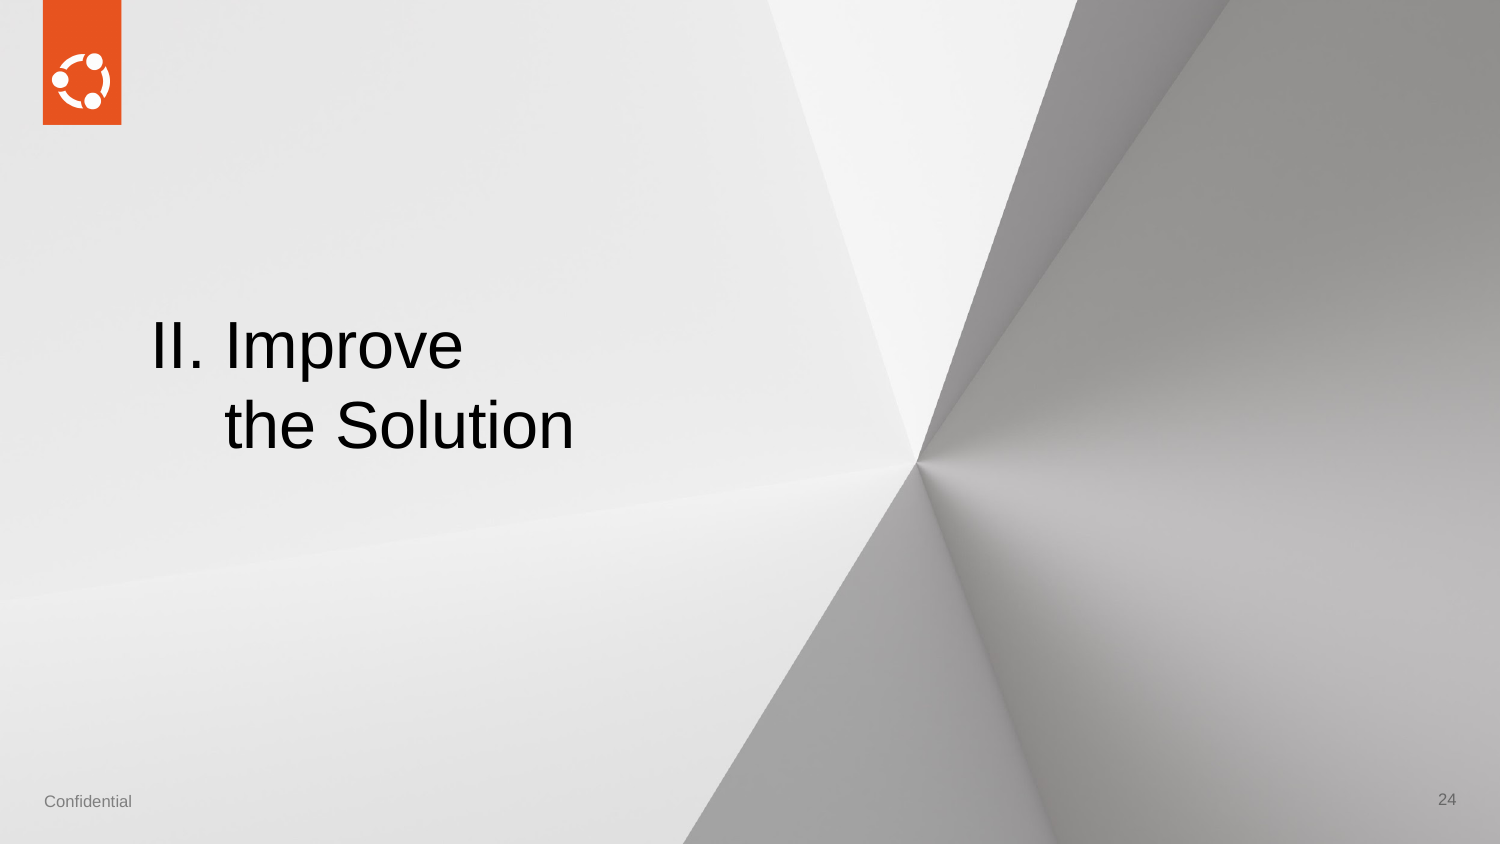

# II. Improve
    the Solution
24
Confidential